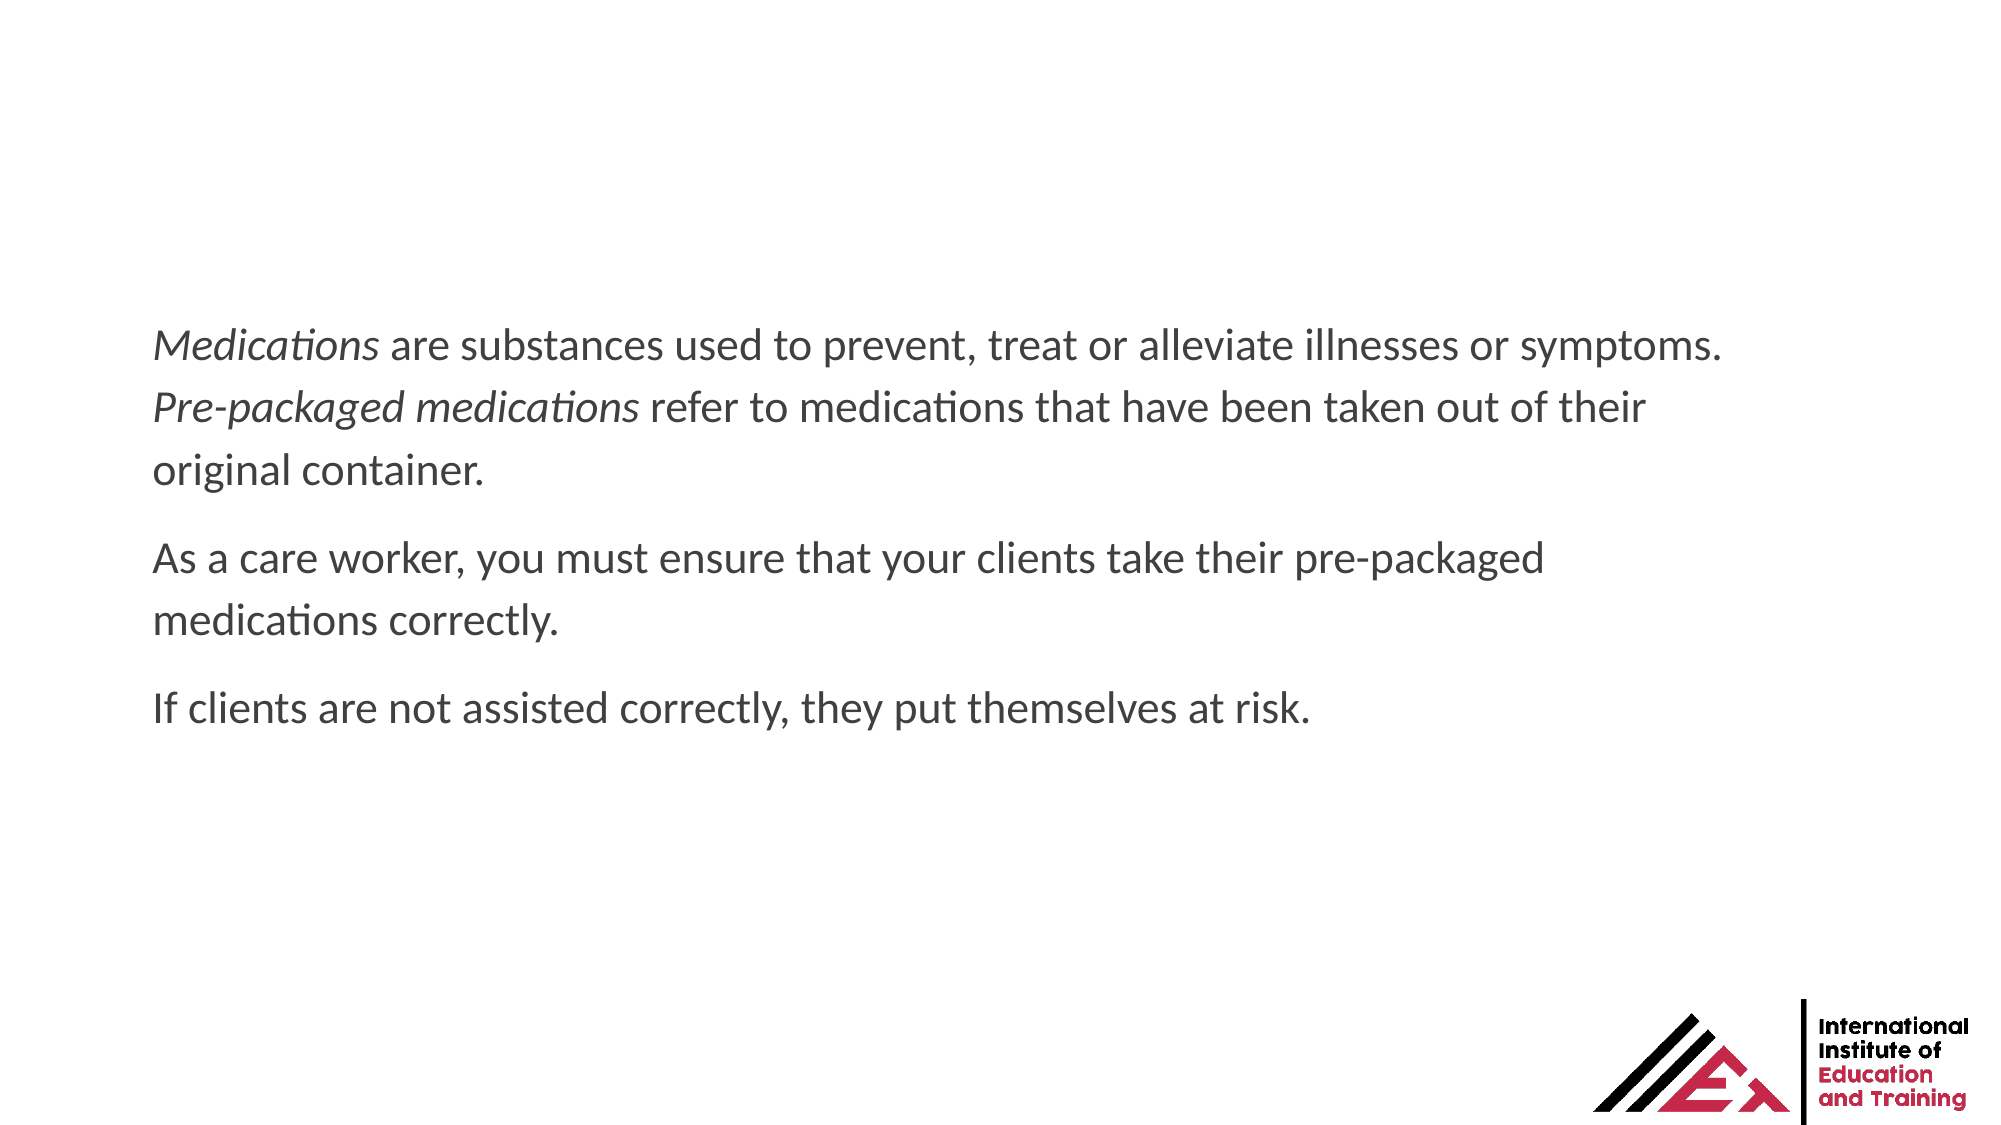

Medications are substances used to prevent, treat or alleviate illnesses or symptoms. Pre-packaged medications refer to medications that have been taken out of their original container.
As a care worker, you must ensure that your clients take their pre-packaged medications correctly.
If clients are not assisted correctly, they put themselves at risk.